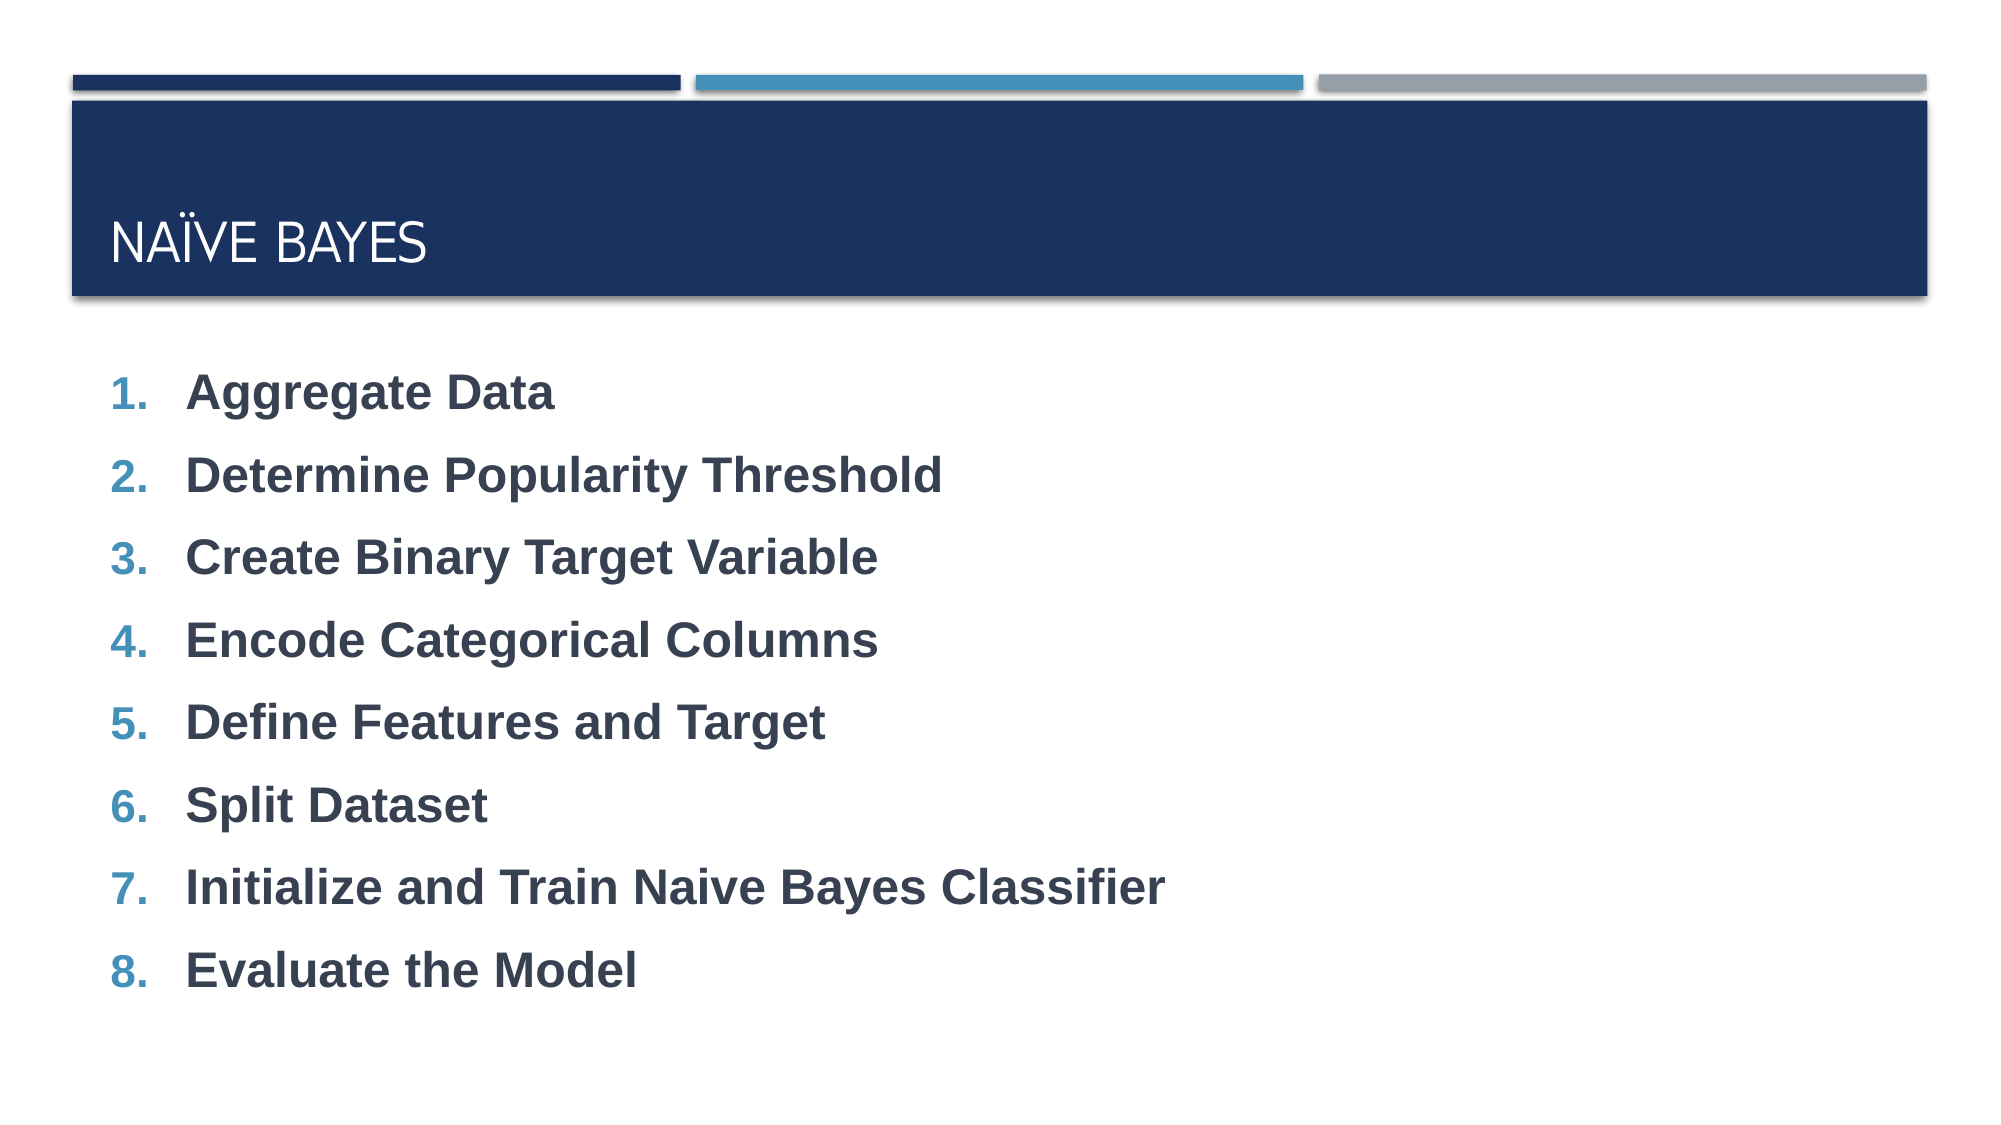

# NAÏVE BAYES
Aggregate Data
Determine Popularity Threshold
Create Binary Target Variable
Encode Categorical Columns
Define Features and Target
Split Dataset
Initialize and Train Naive Bayes Classifier
Evaluate the Model